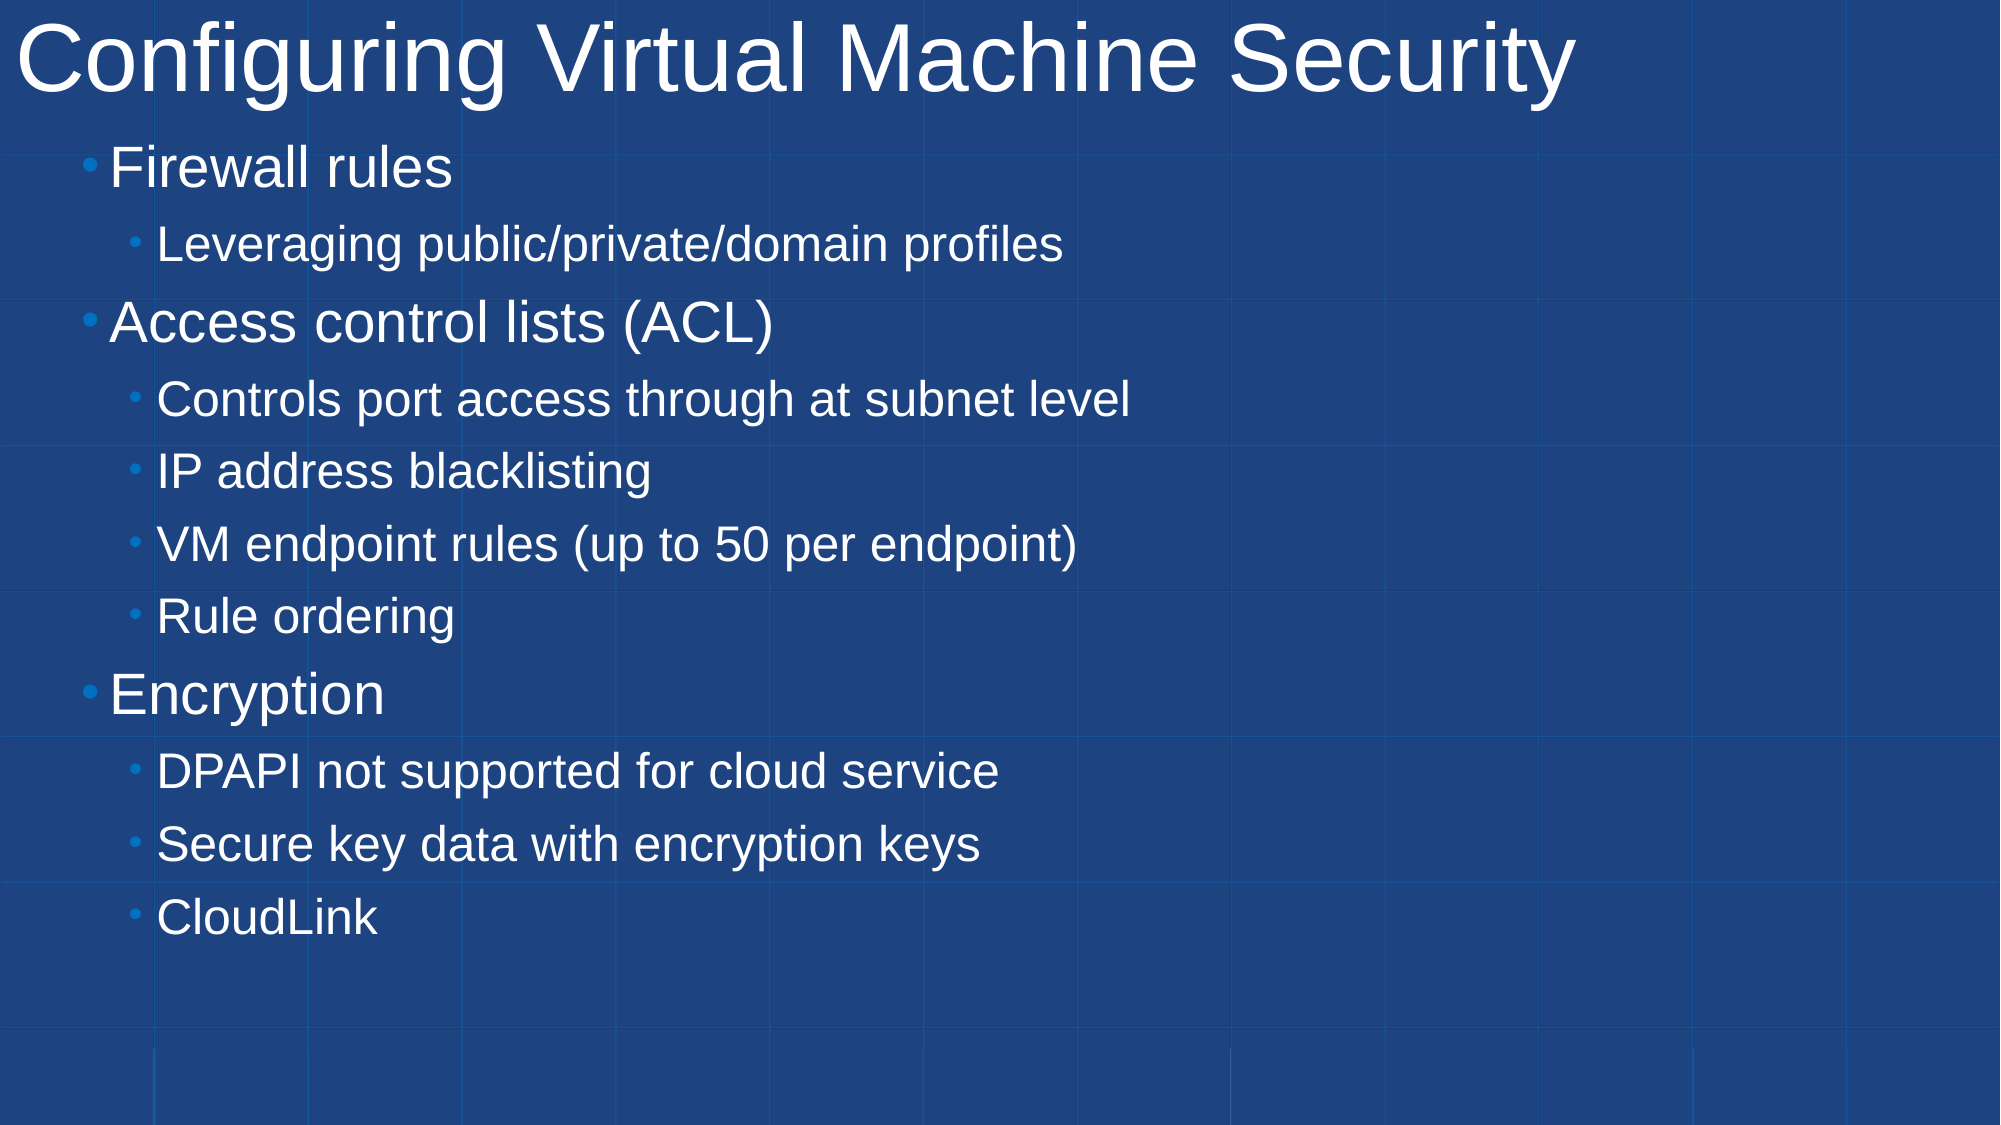

Configuring Virtual Machine Security
Firewall rules
Leveraging public/private/domain profiles
Access control lists (ACL)
Controls port access through at subnet level
IP address blacklisting
VM endpoint rules (up to 50 per endpoint)
Rule ordering
Encryption
DPAPI not supported for cloud service
Secure key data with encryption keys
CloudLink